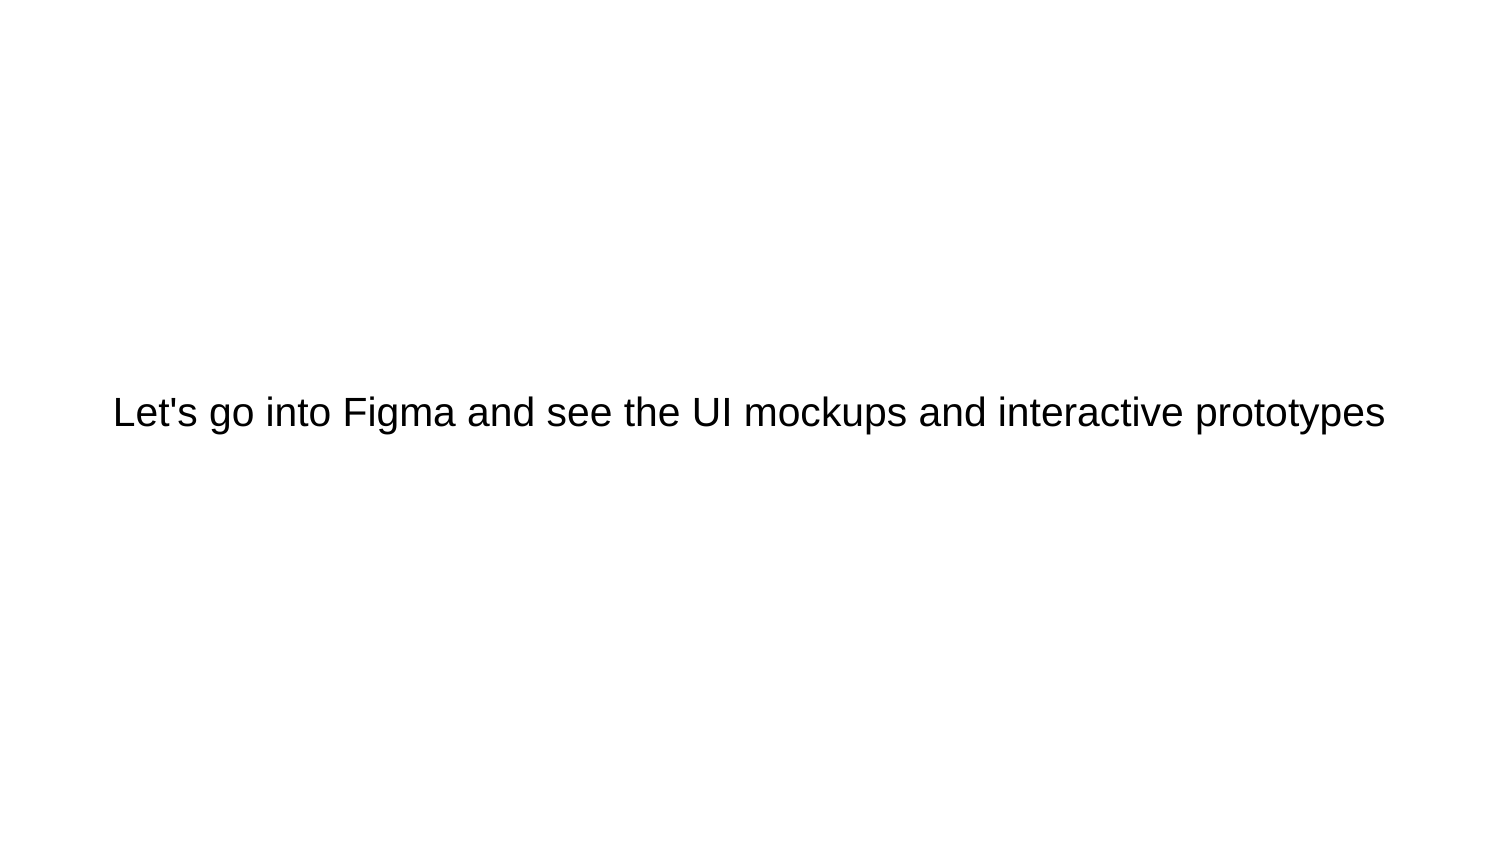

# Let's go into Figma and see the UI mockups and interactive prototypes